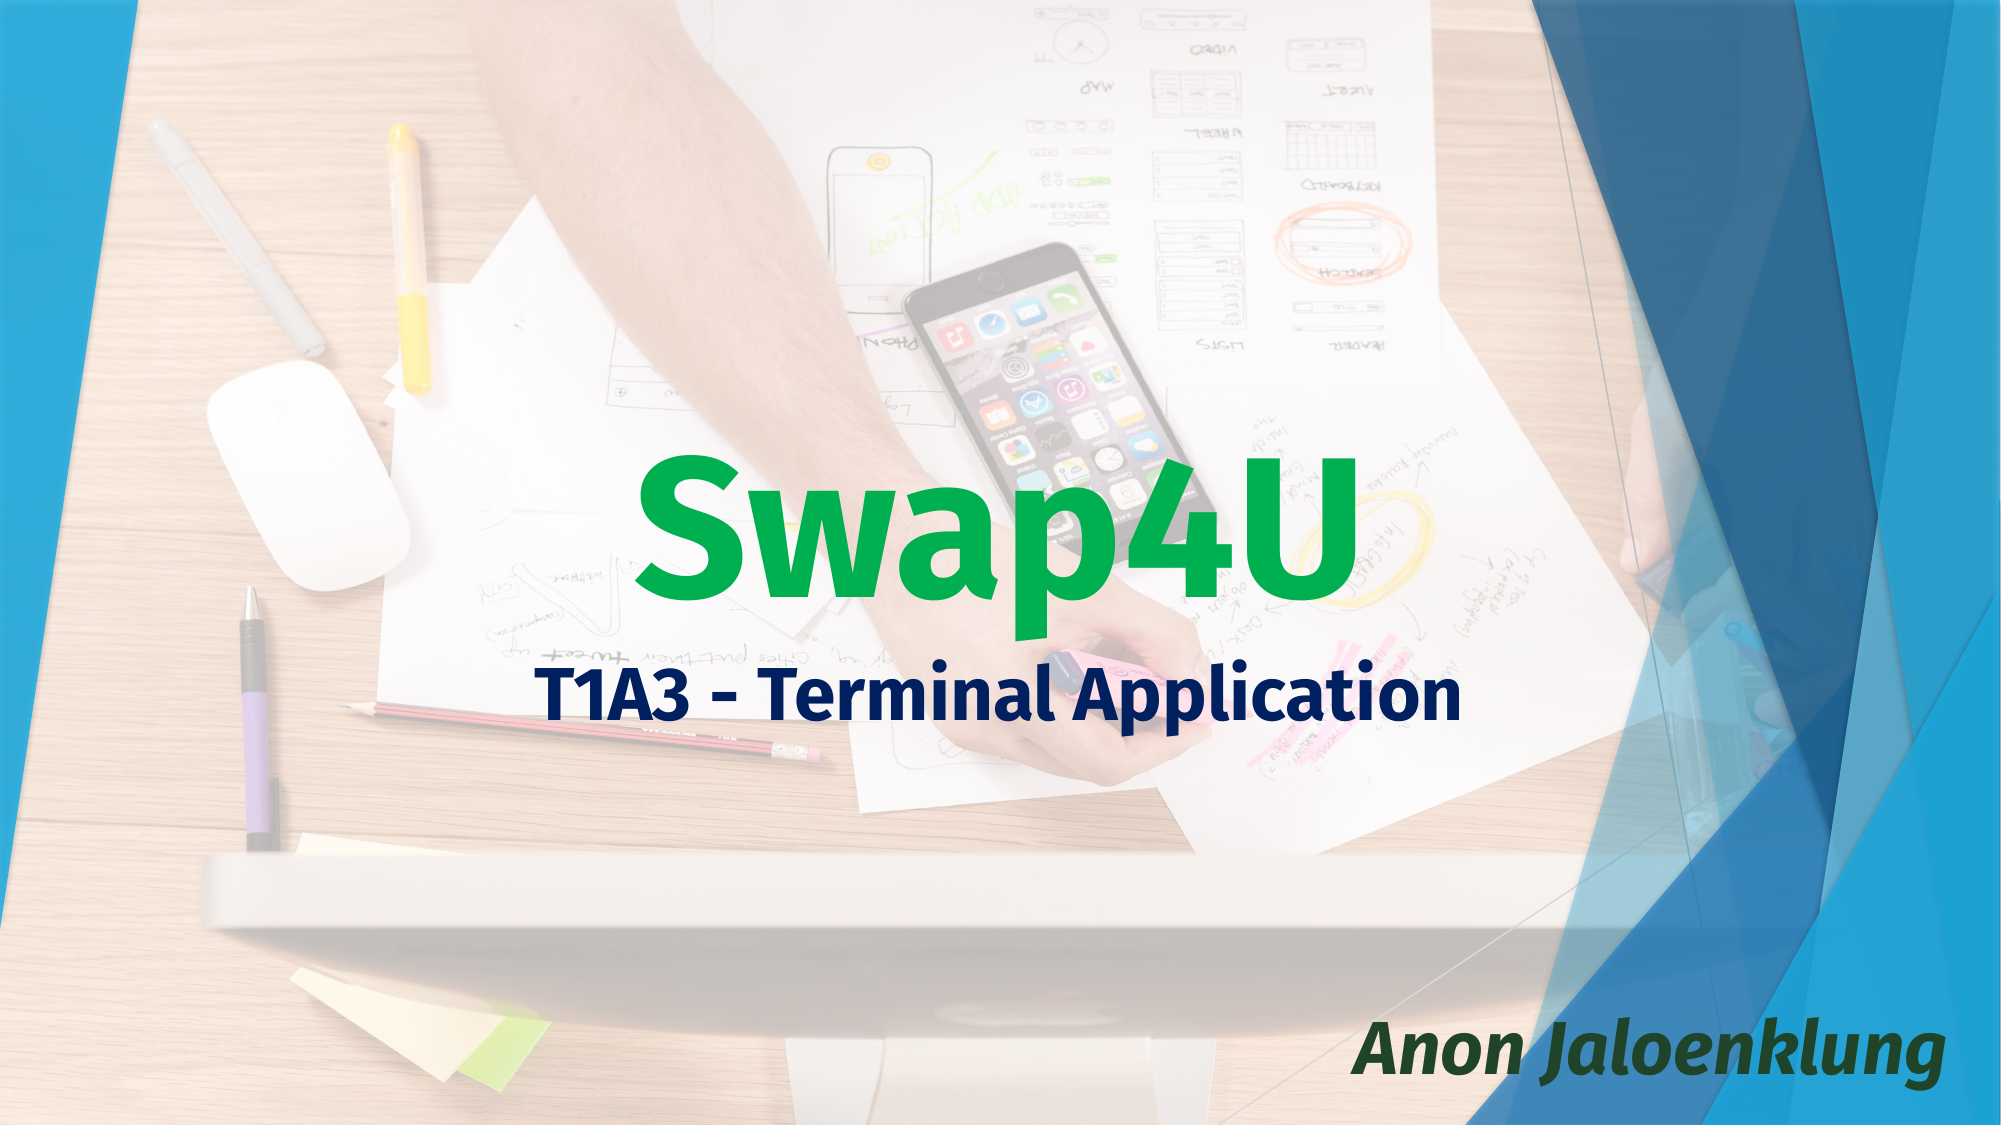

Swap4U
T1A3 - Terminal Application
Anon Jaloenklung